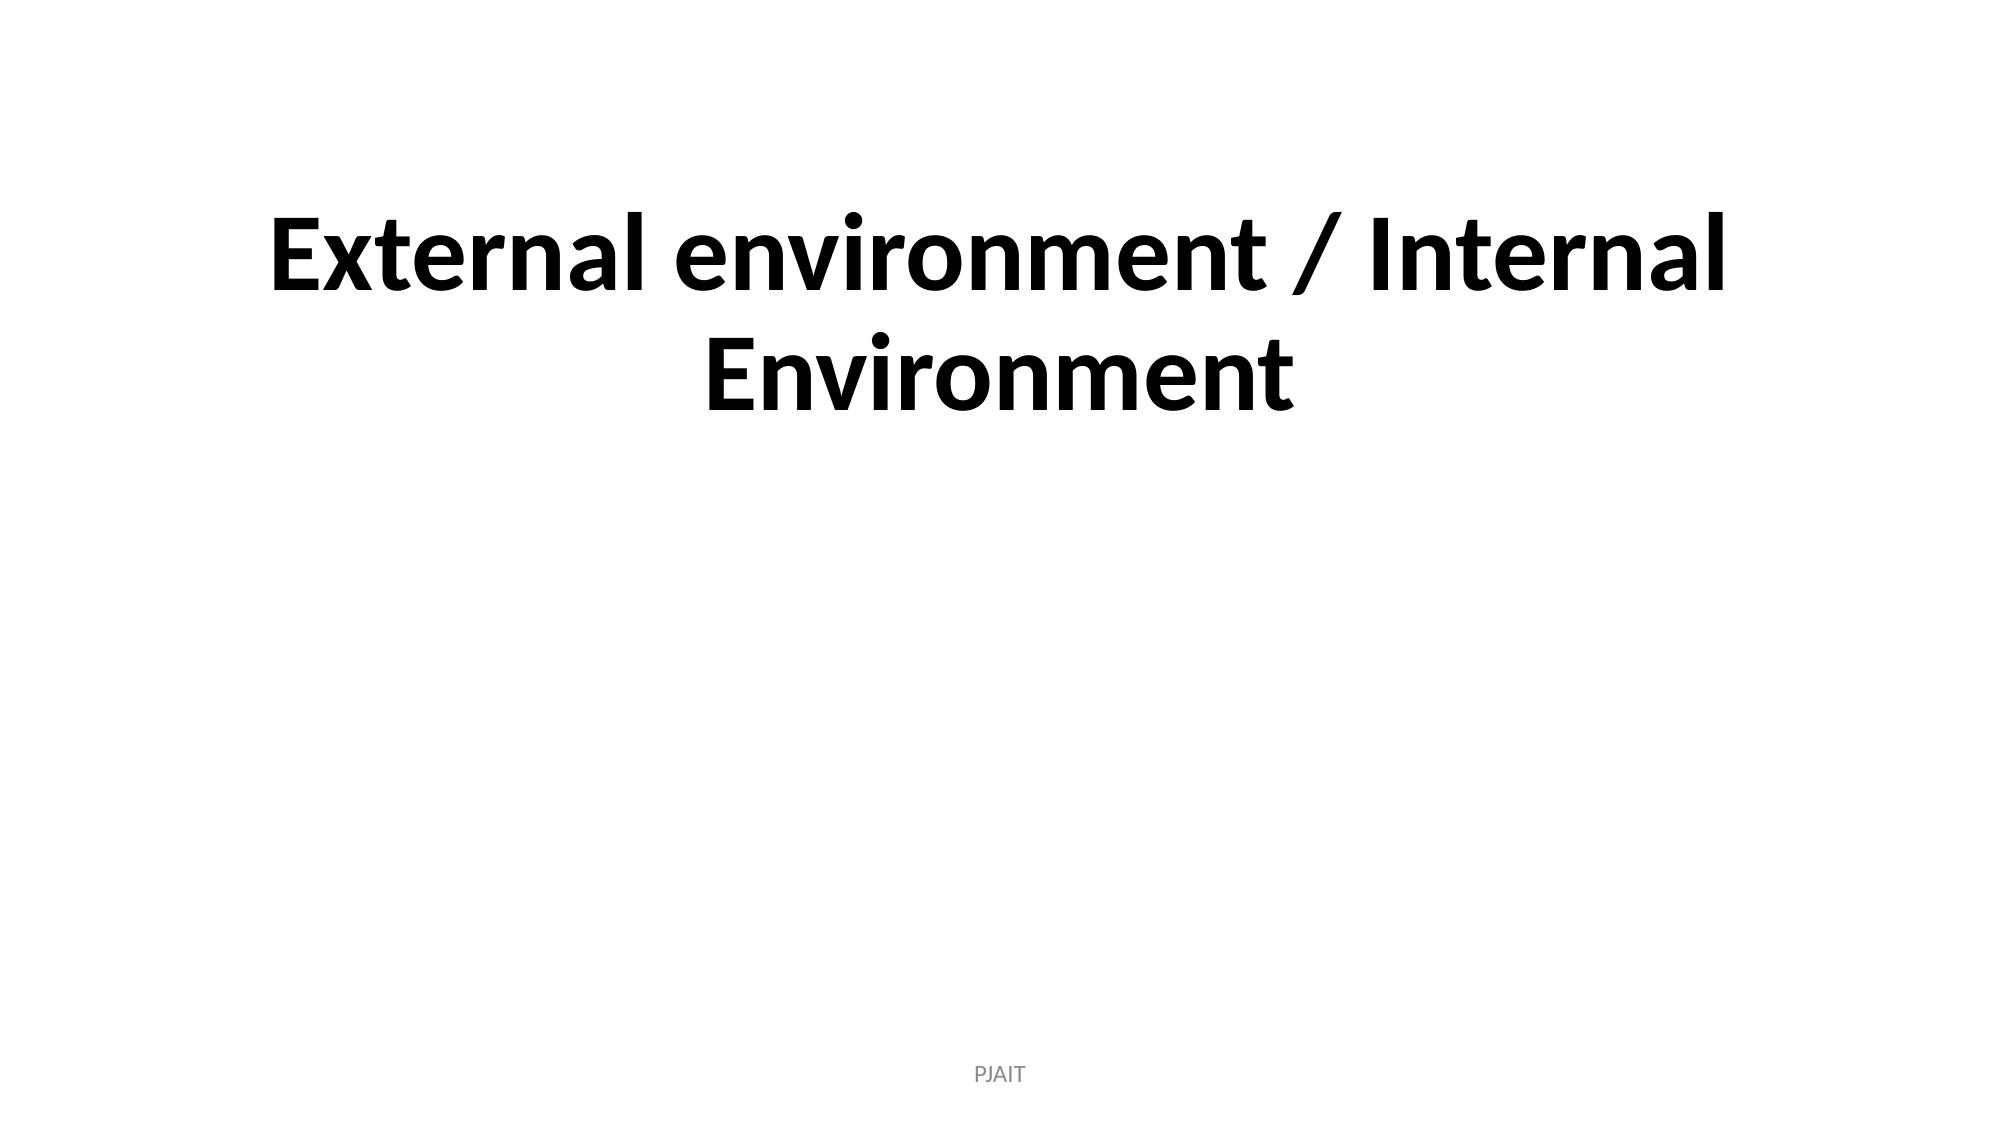

# External environment / Internal Environment

PJAIT